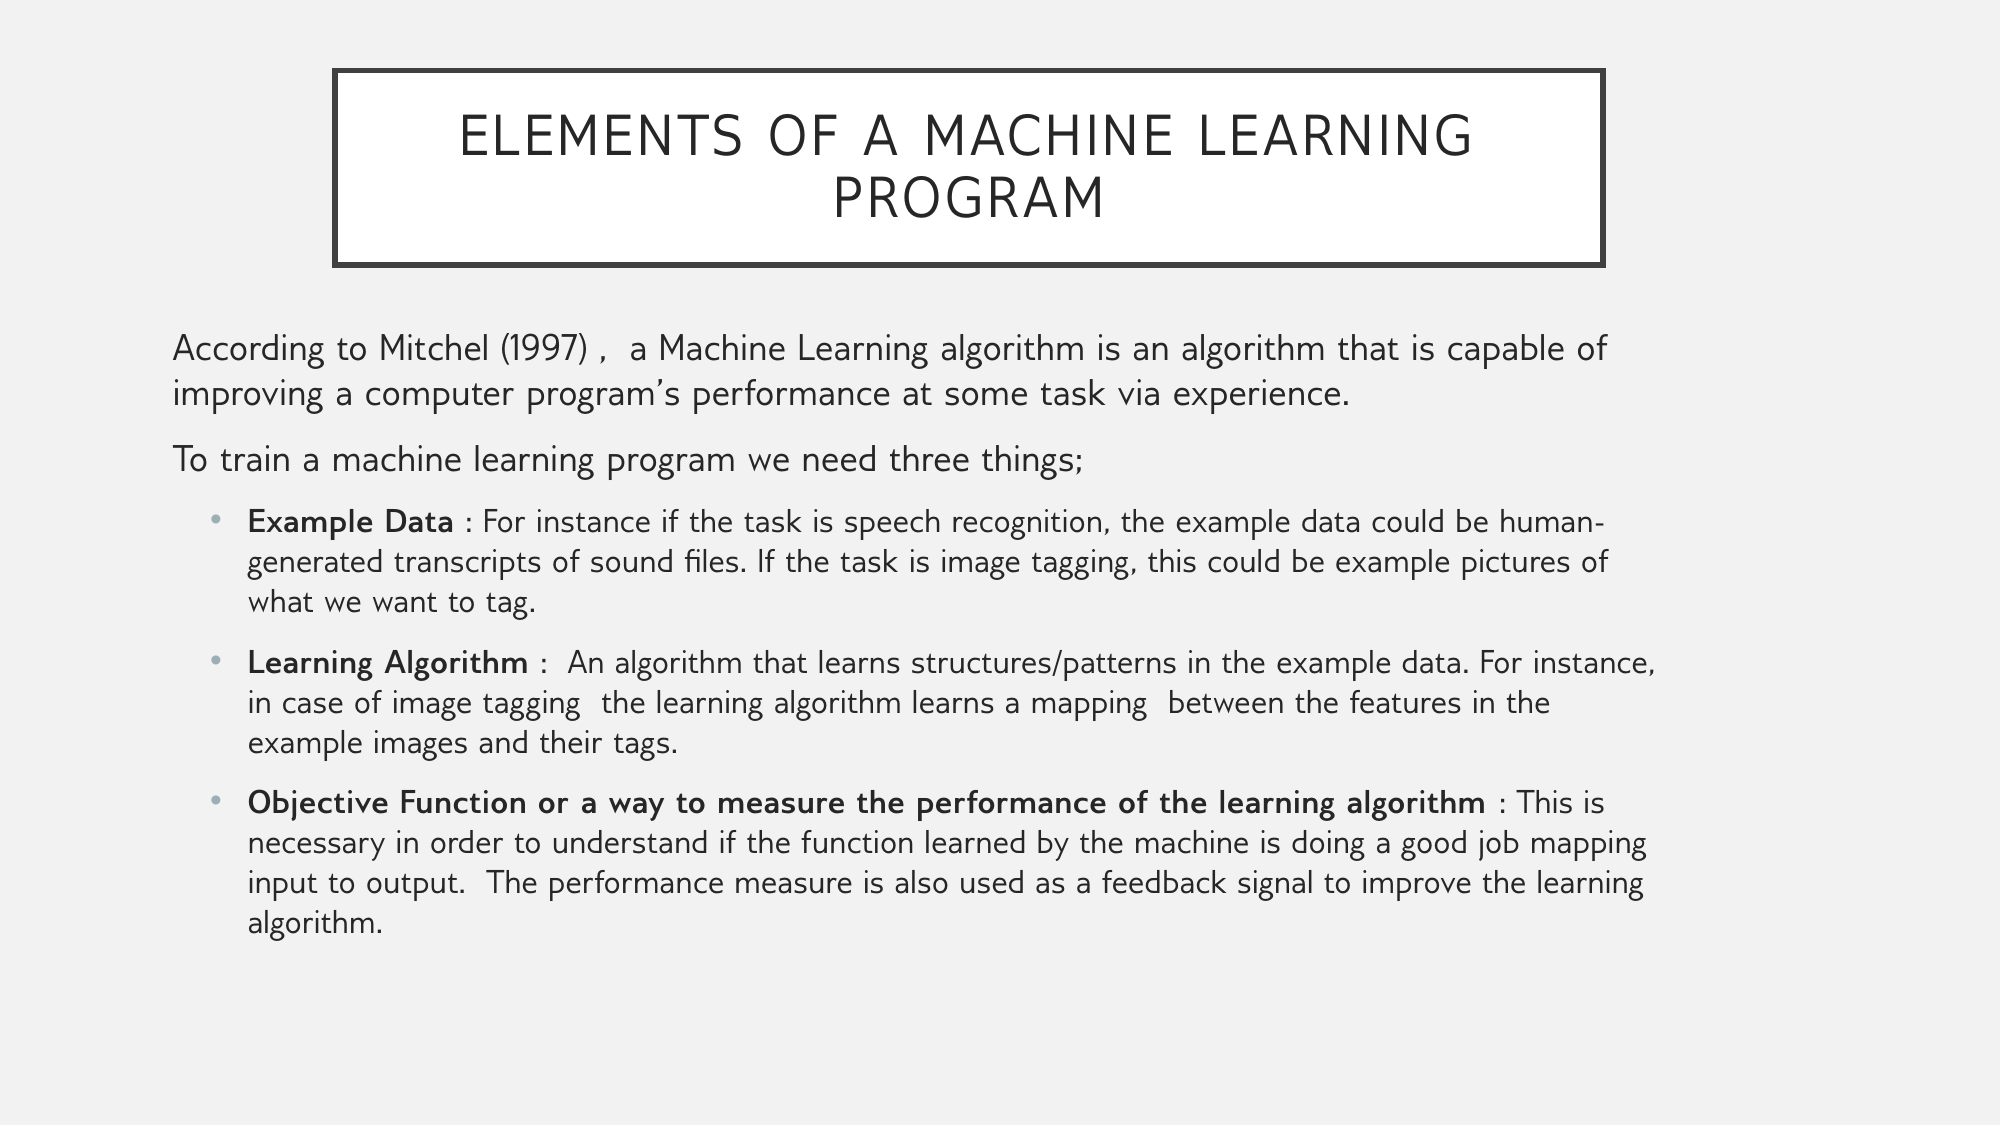

# Elements of A Machine Learning Program
According to Mitchel (1997) ,  a Machine Learning algorithm is an algorithm that is capable of improving a computer program’s performance at some task via experience.
To train a machine learning program we need three things;
Example Data : For instance if the task is speech recognition, the example data could be human-generated transcripts of sound files. If the task is image tagging, this could be example pictures of what we want to tag.
Learning Algorithm :  An algorithm that learns structures/patterns in the example data. For instance, in case of image tagging  the learning algorithm learns a mapping  between the features in the example images and their tags.
Objective Function or a way to measure the performance of the learning algorithm : This is necessary in order to understand if the function learned by the machine is doing a good job mapping input to output.  The performance measure is also used as a feedback signal to improve the learning algorithm.